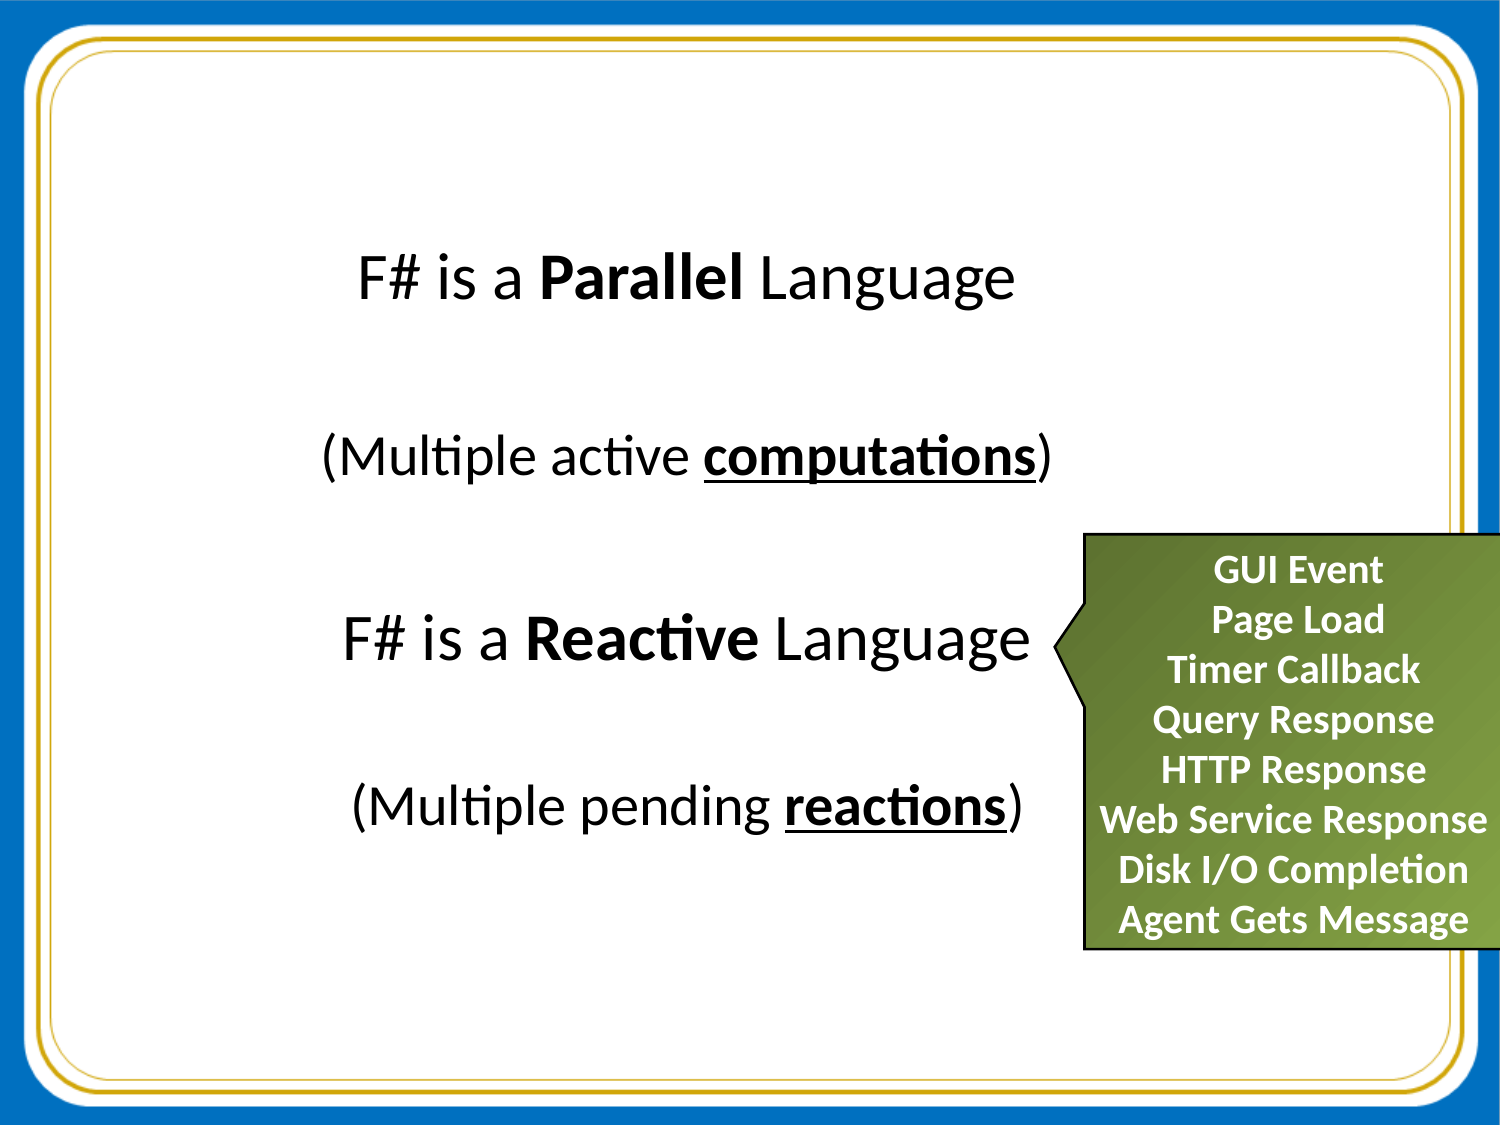

#
F# is a Parallel Language

(Multiple active computations)

F# is a Reactive Language

(Multiple pending reactions)

 GUI Event
 Page Load
Timer Callback
Query Response
HTTP Response
Web Service Response
Disk I/O Completion
Agent Gets Message